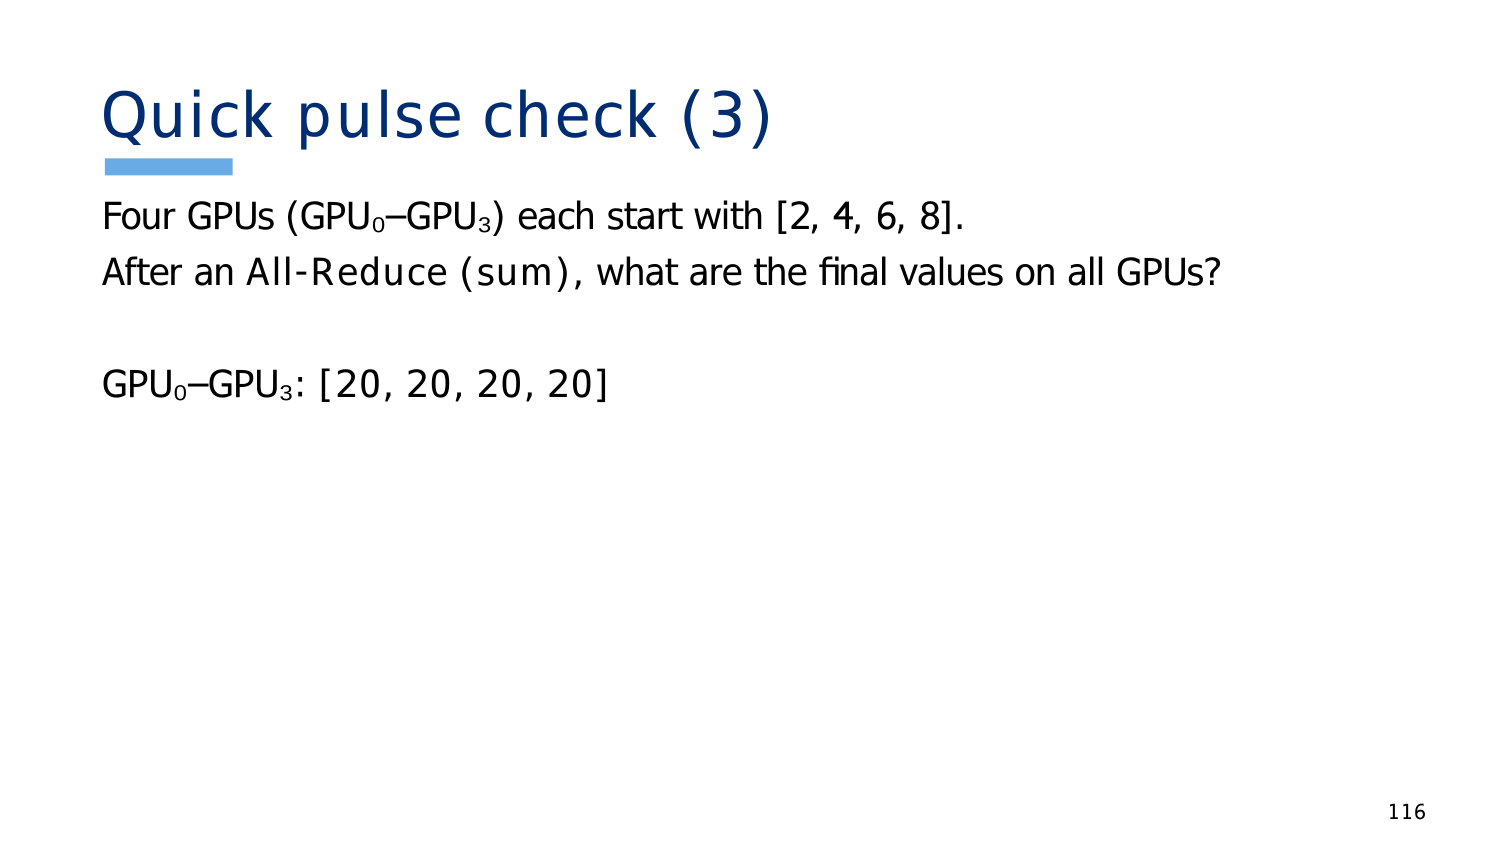

# Quick pulse check (3)
Four GPUs (GPU₀–GPU₃) each start with [2, 4, 6, 8].
After an All-Reduce (sum), what are the final values on all GPUs?

GPU₀–GPU₃: [20, 20, 20, 20]